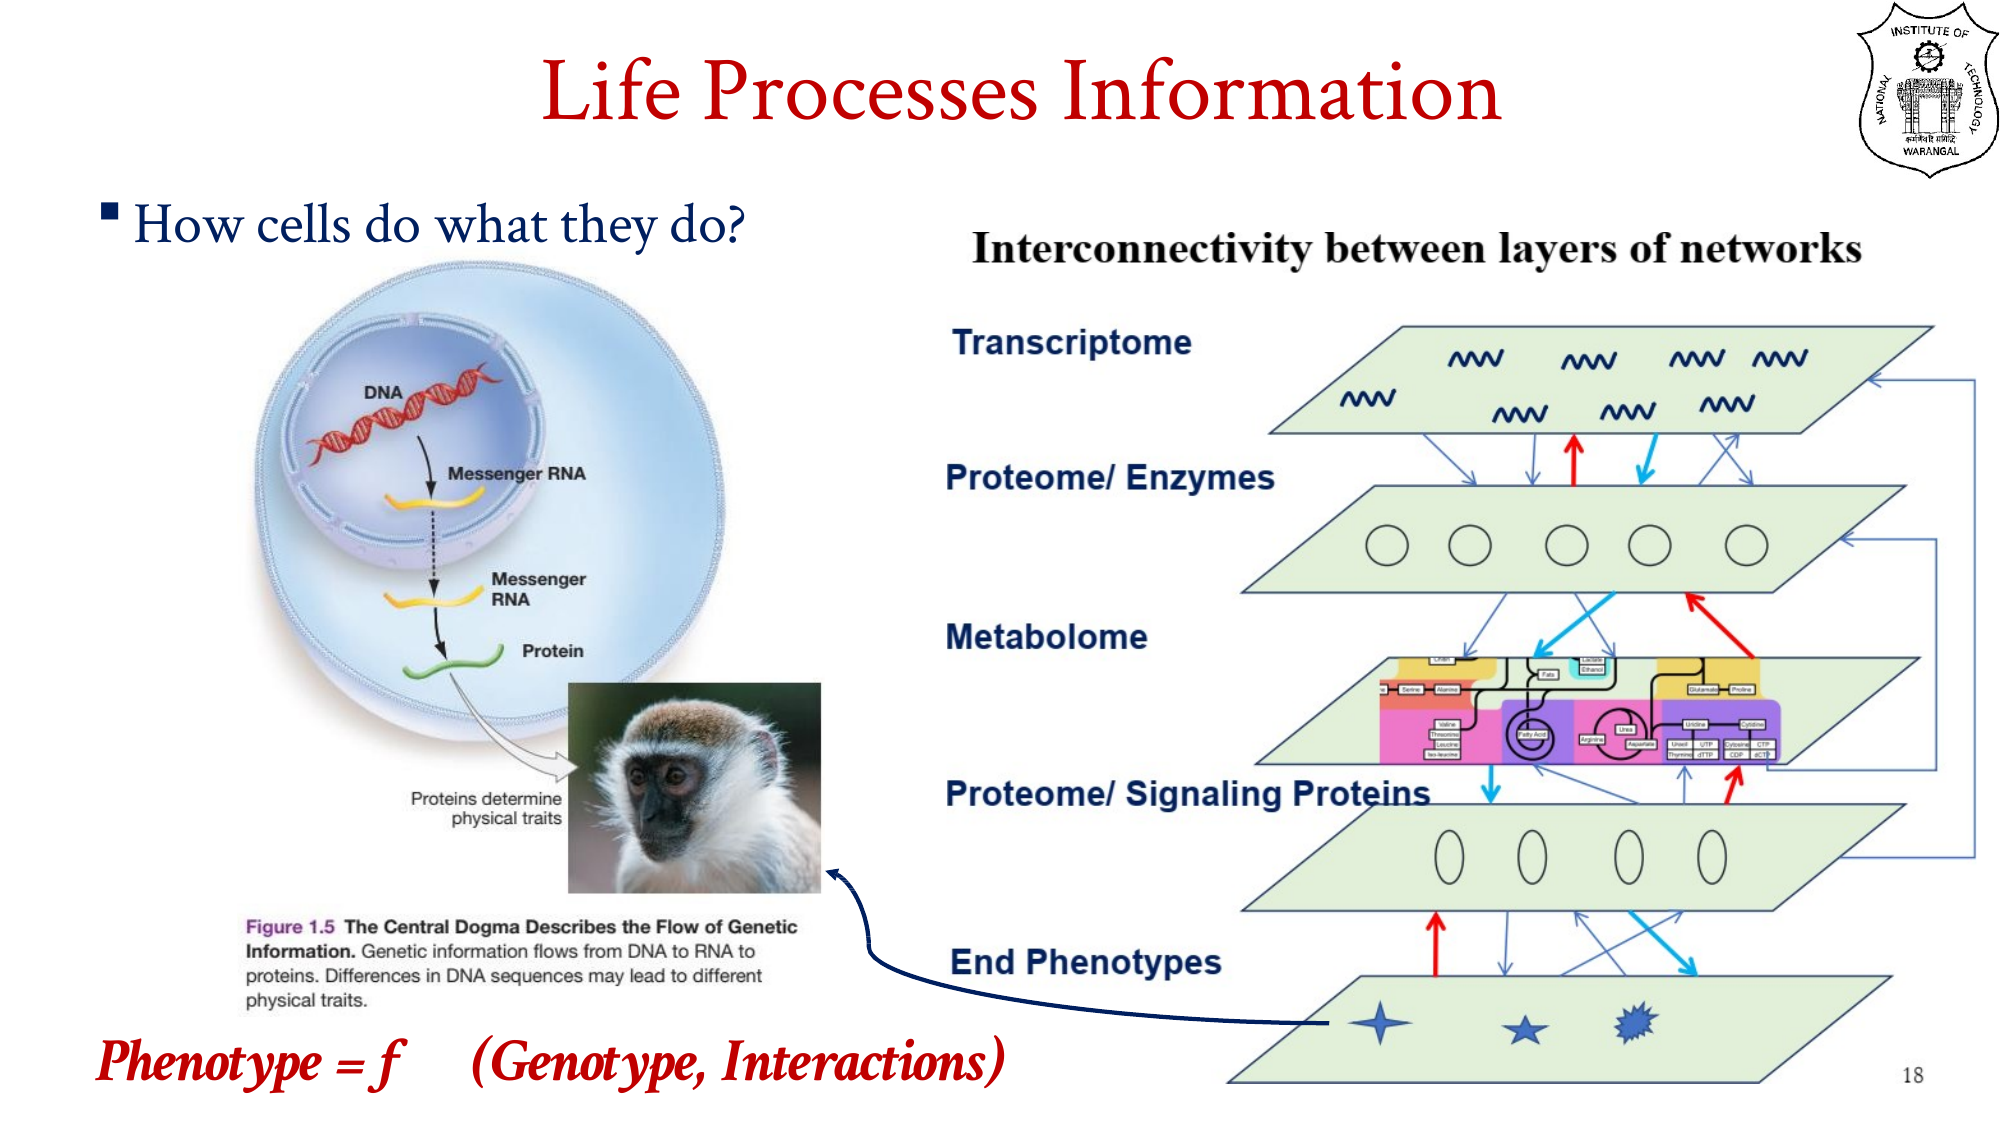

# Life Processes Information
How cells do what they do?

Phenotype = f	(Genotype, Interactions)